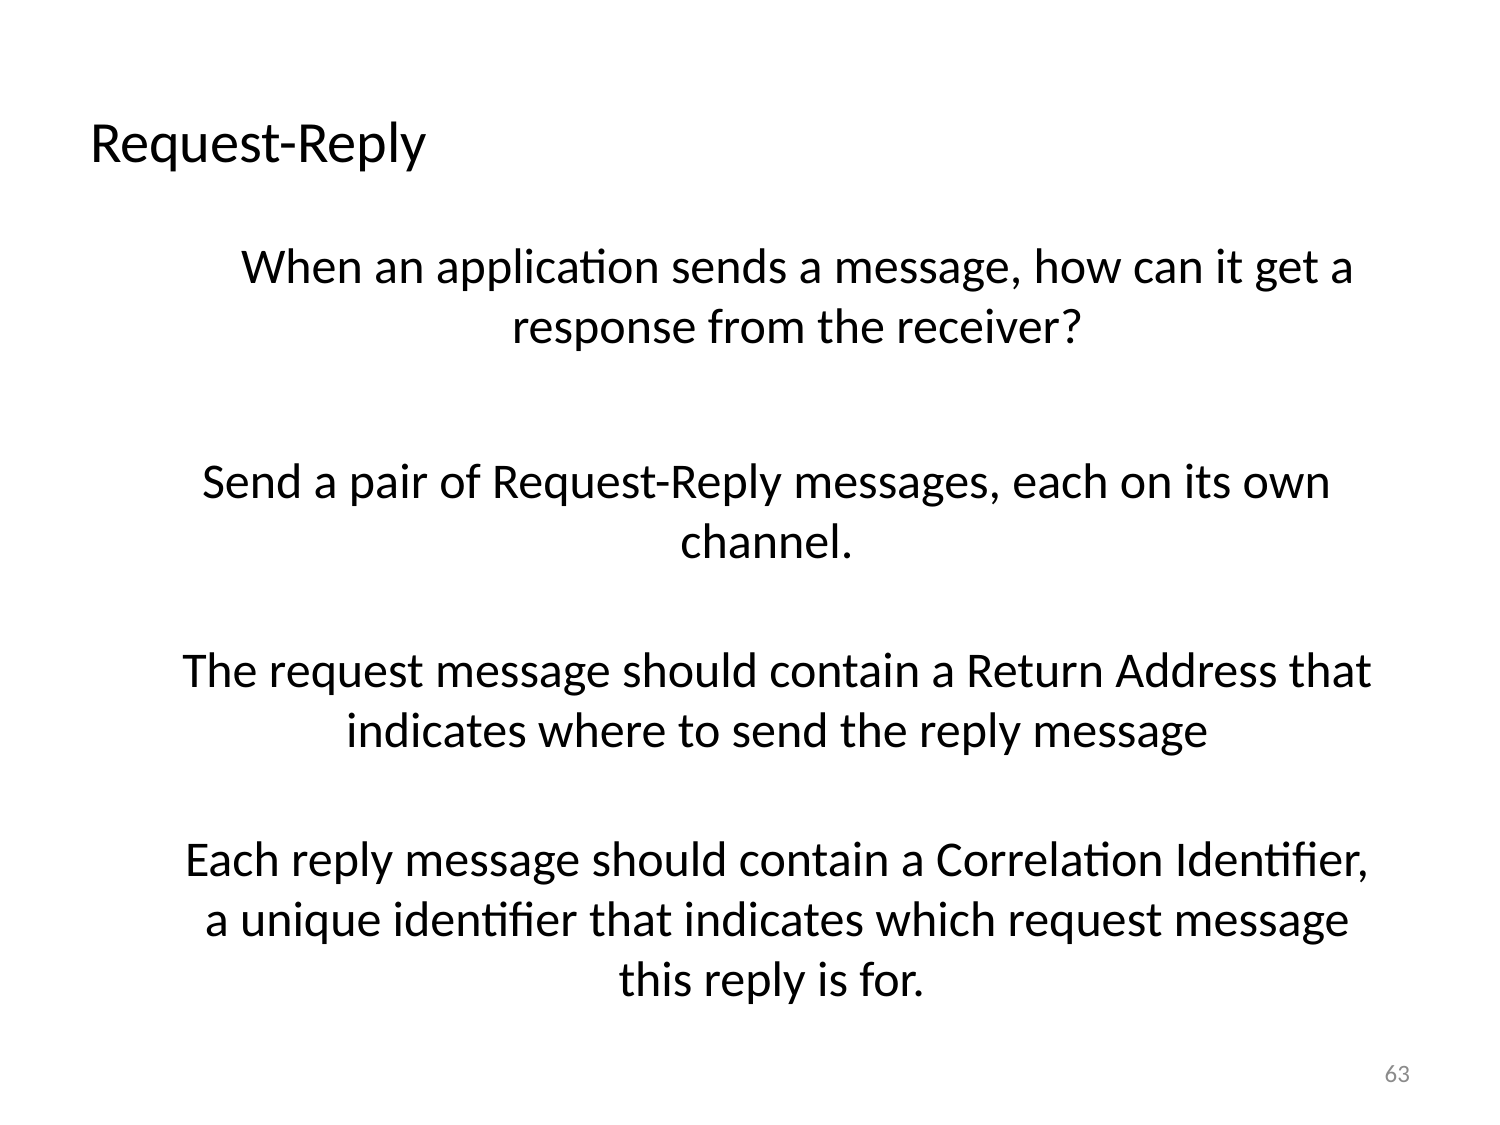

# Request-Reply
When an application sends a message, how can it get a response from the receiver?
Send a pair of Request-Reply messages, each on its own channel.
The request message should contain a Return Address that indicates where to send the reply message
Each reply message should contain a Correlation Identifier, a unique identifier that indicates which request message this reply is for.
63